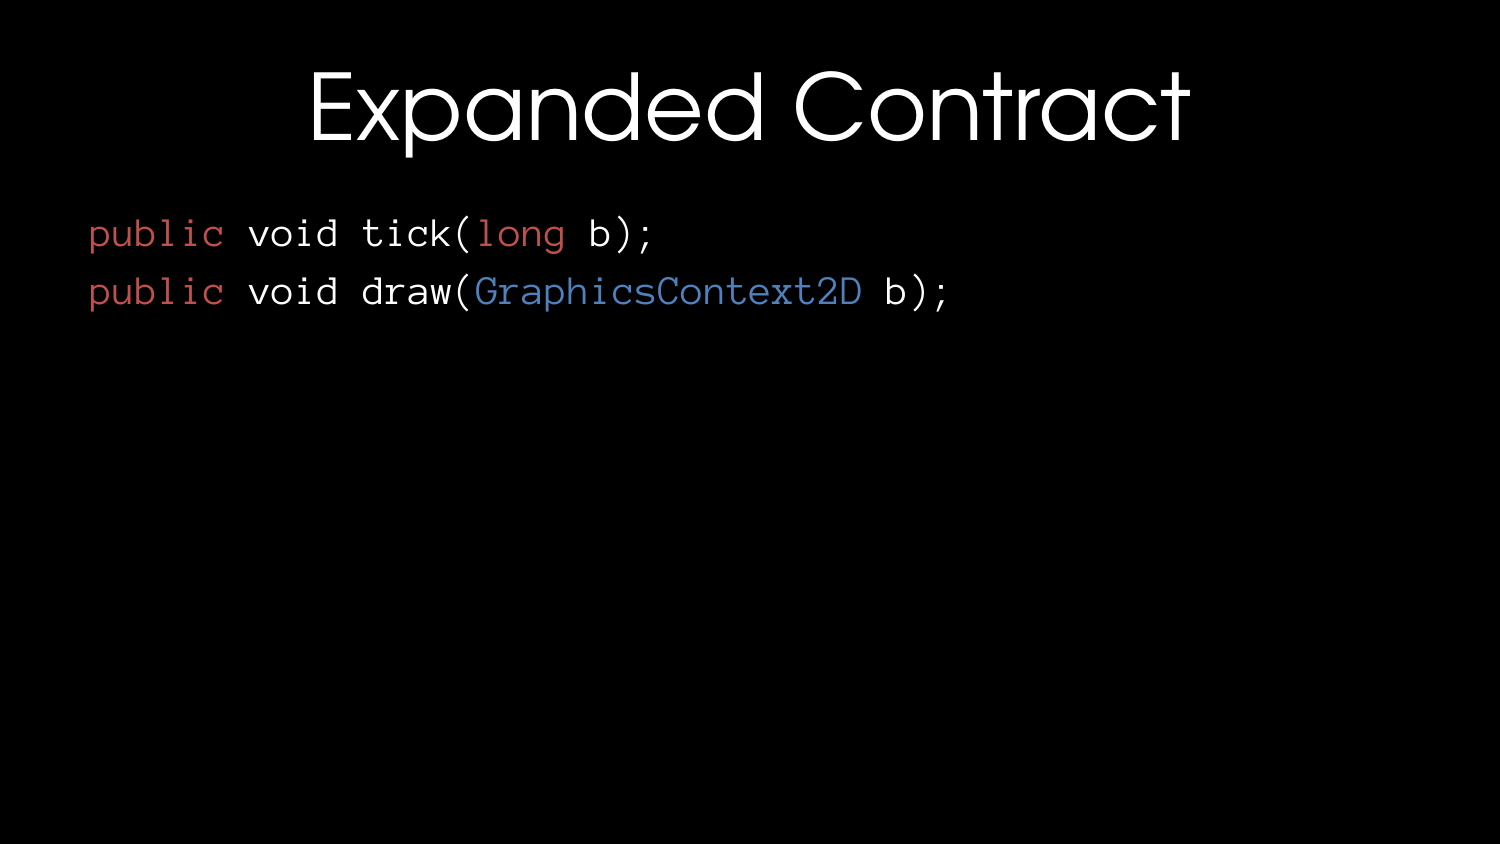

# Expanded Contract
public void tick(long b);
public void draw(GraphicsContext2D b);